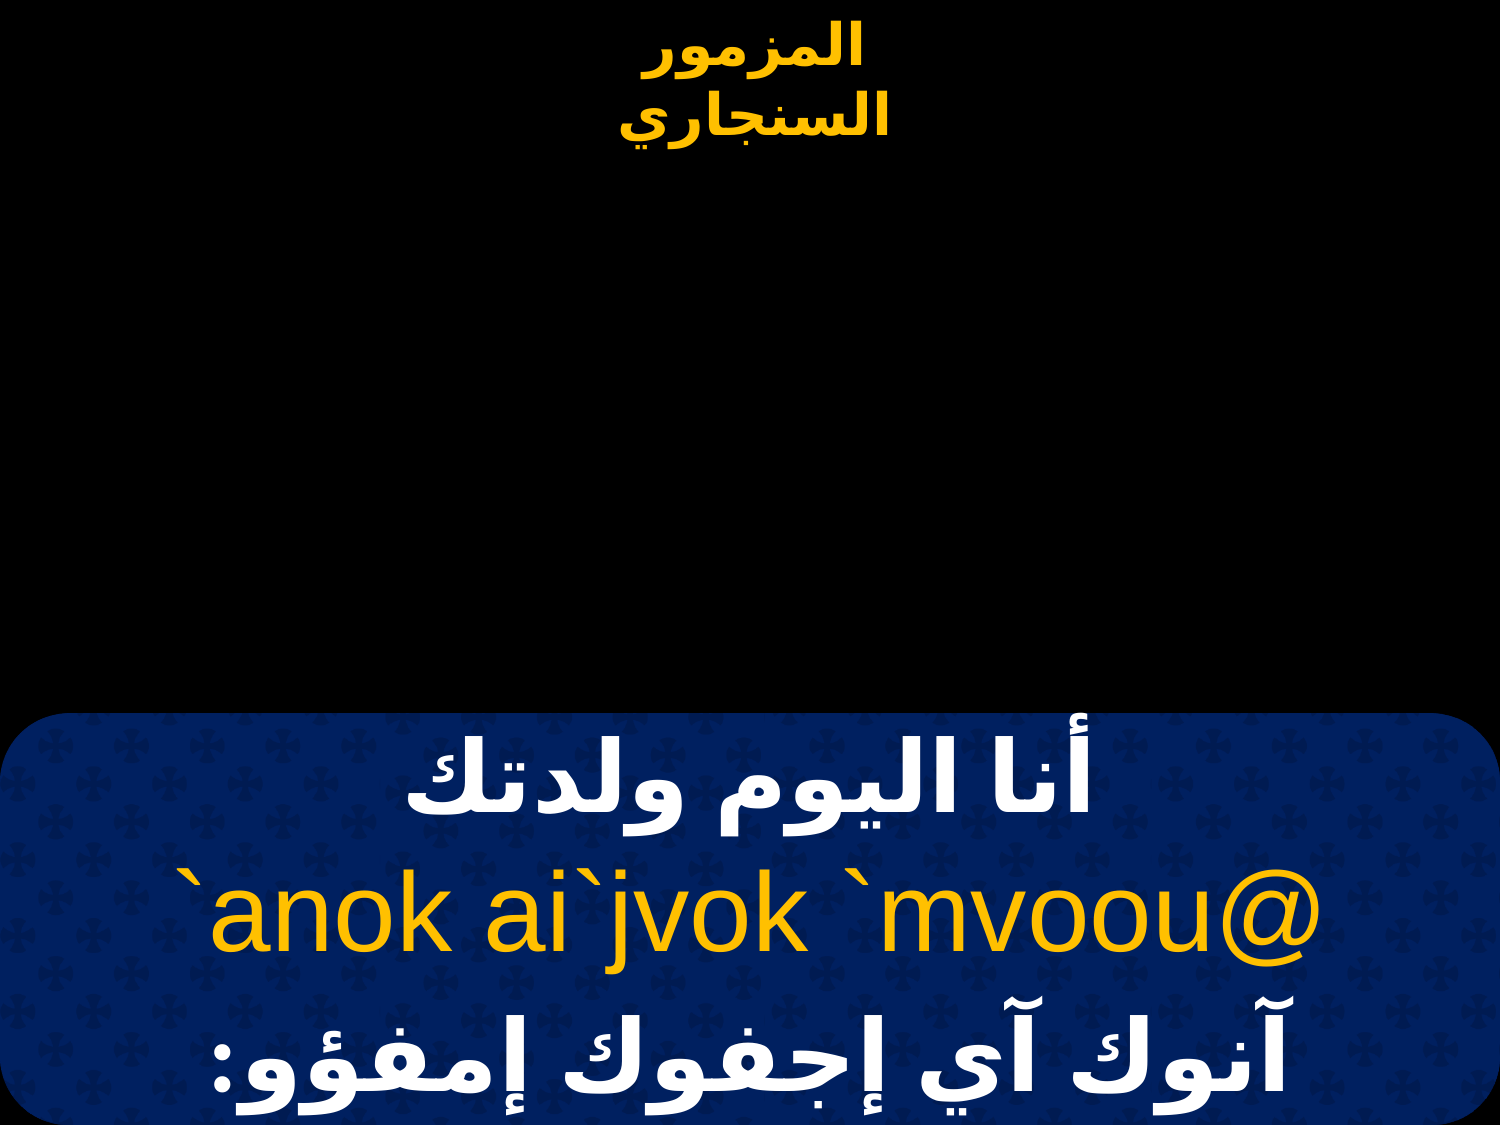

أنا اليوم ولدتك
`anok ai`jvok `mvoou@
آنوك آي إجفوك إمفؤو: